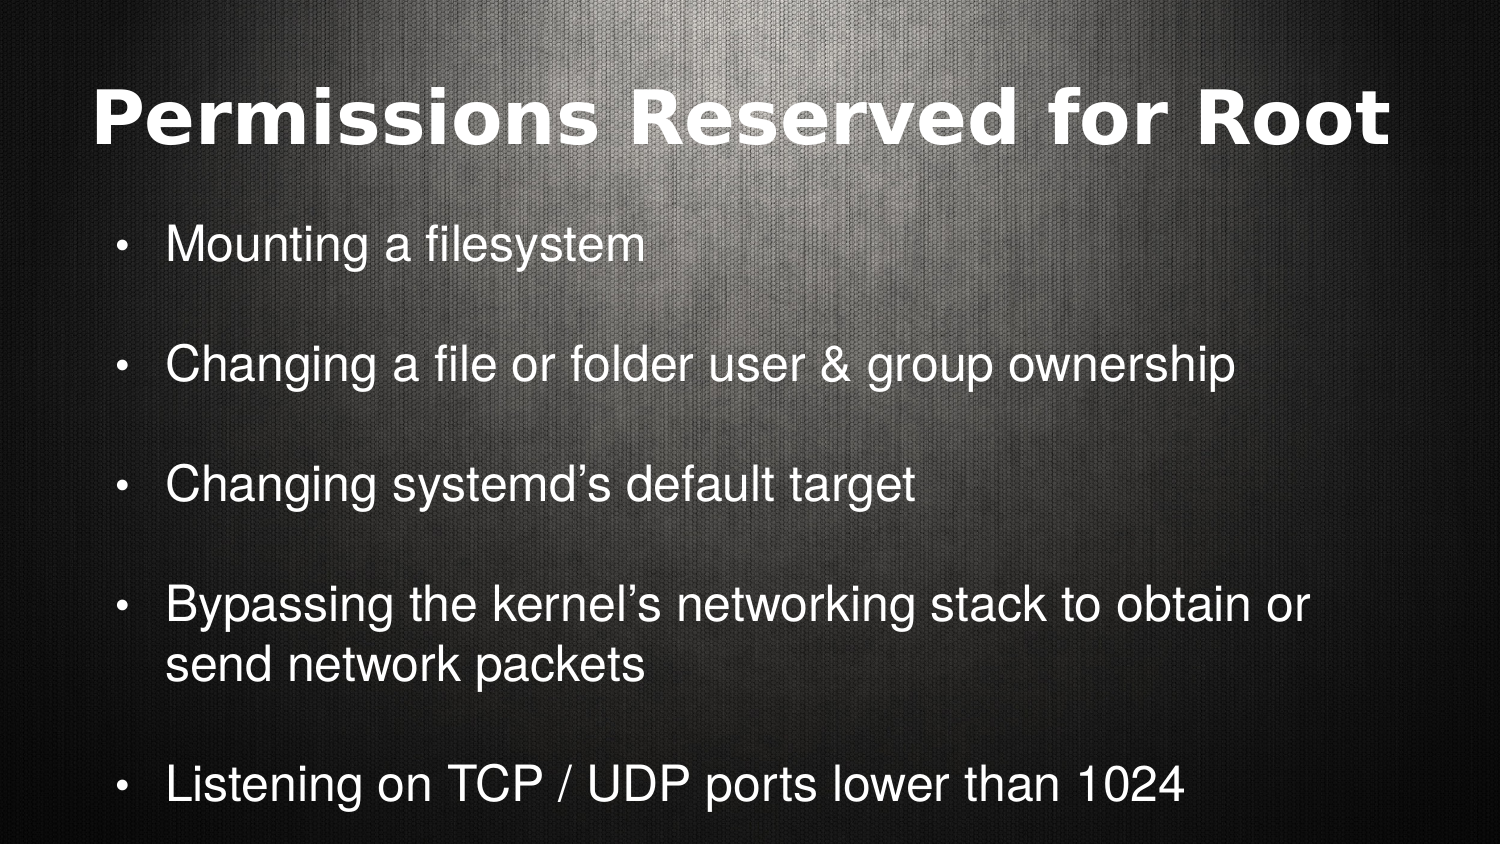

# Permissions Reserved for Root
Mounting a filesystem
Changing a file or folder user & group ownership
Changing systemd’s default target
Bypassing the kernel’s networking stack to obtain or send network packets
Listening on TCP / UDP ports lower than 1024